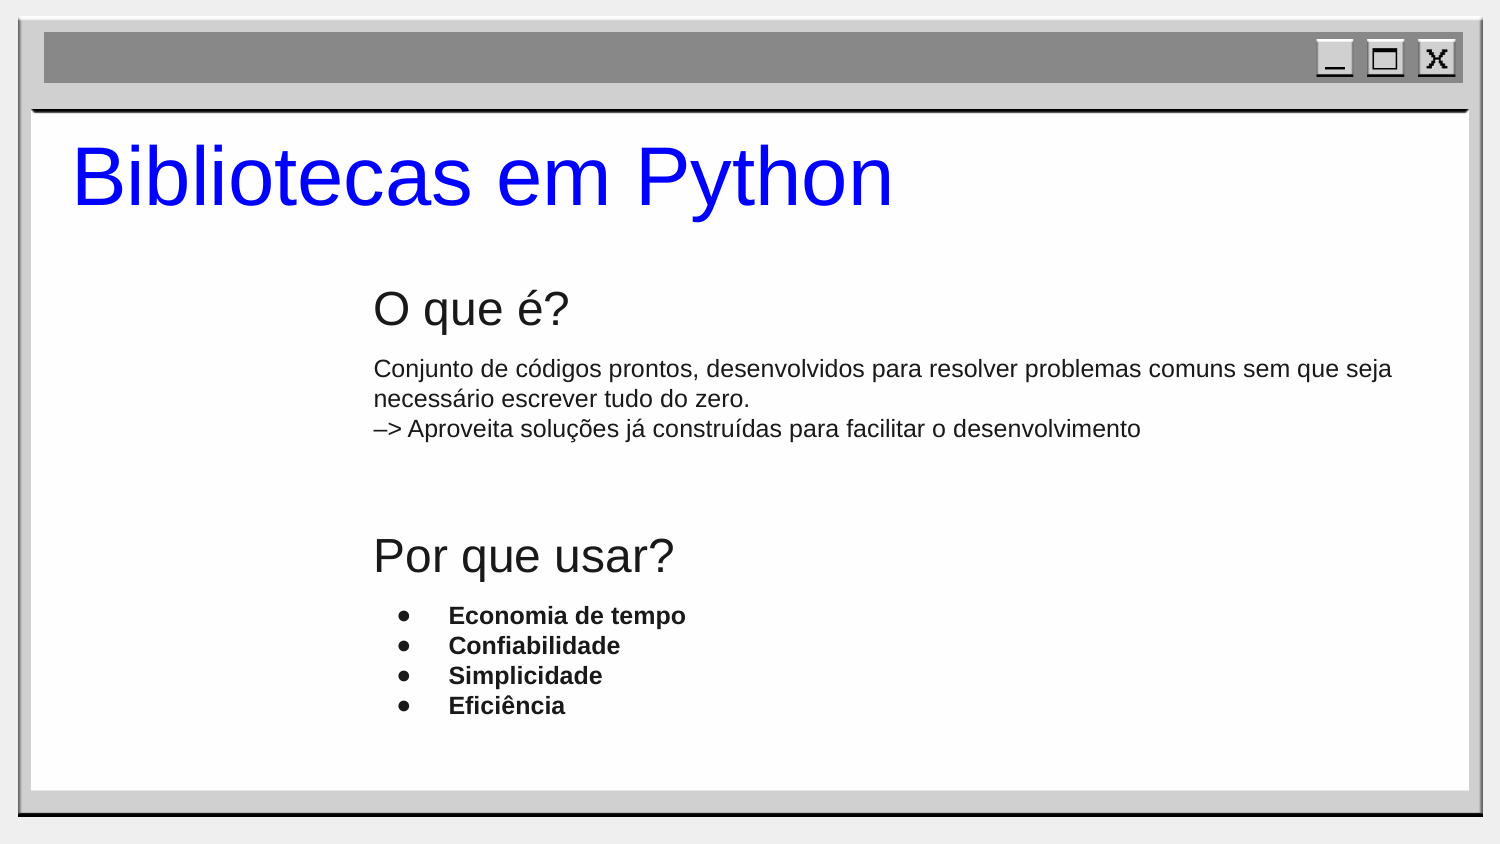

# Bibliotecas em Python
O que é?
Conjunto de códigos prontos, desenvolvidos para resolver problemas comuns sem que seja necessário escrever tudo do zero.
–> Aproveita soluções já construídas para facilitar o desenvolvimento
Por que usar?
Economia de tempo
Confiabilidade
Simplicidade
Eficiência